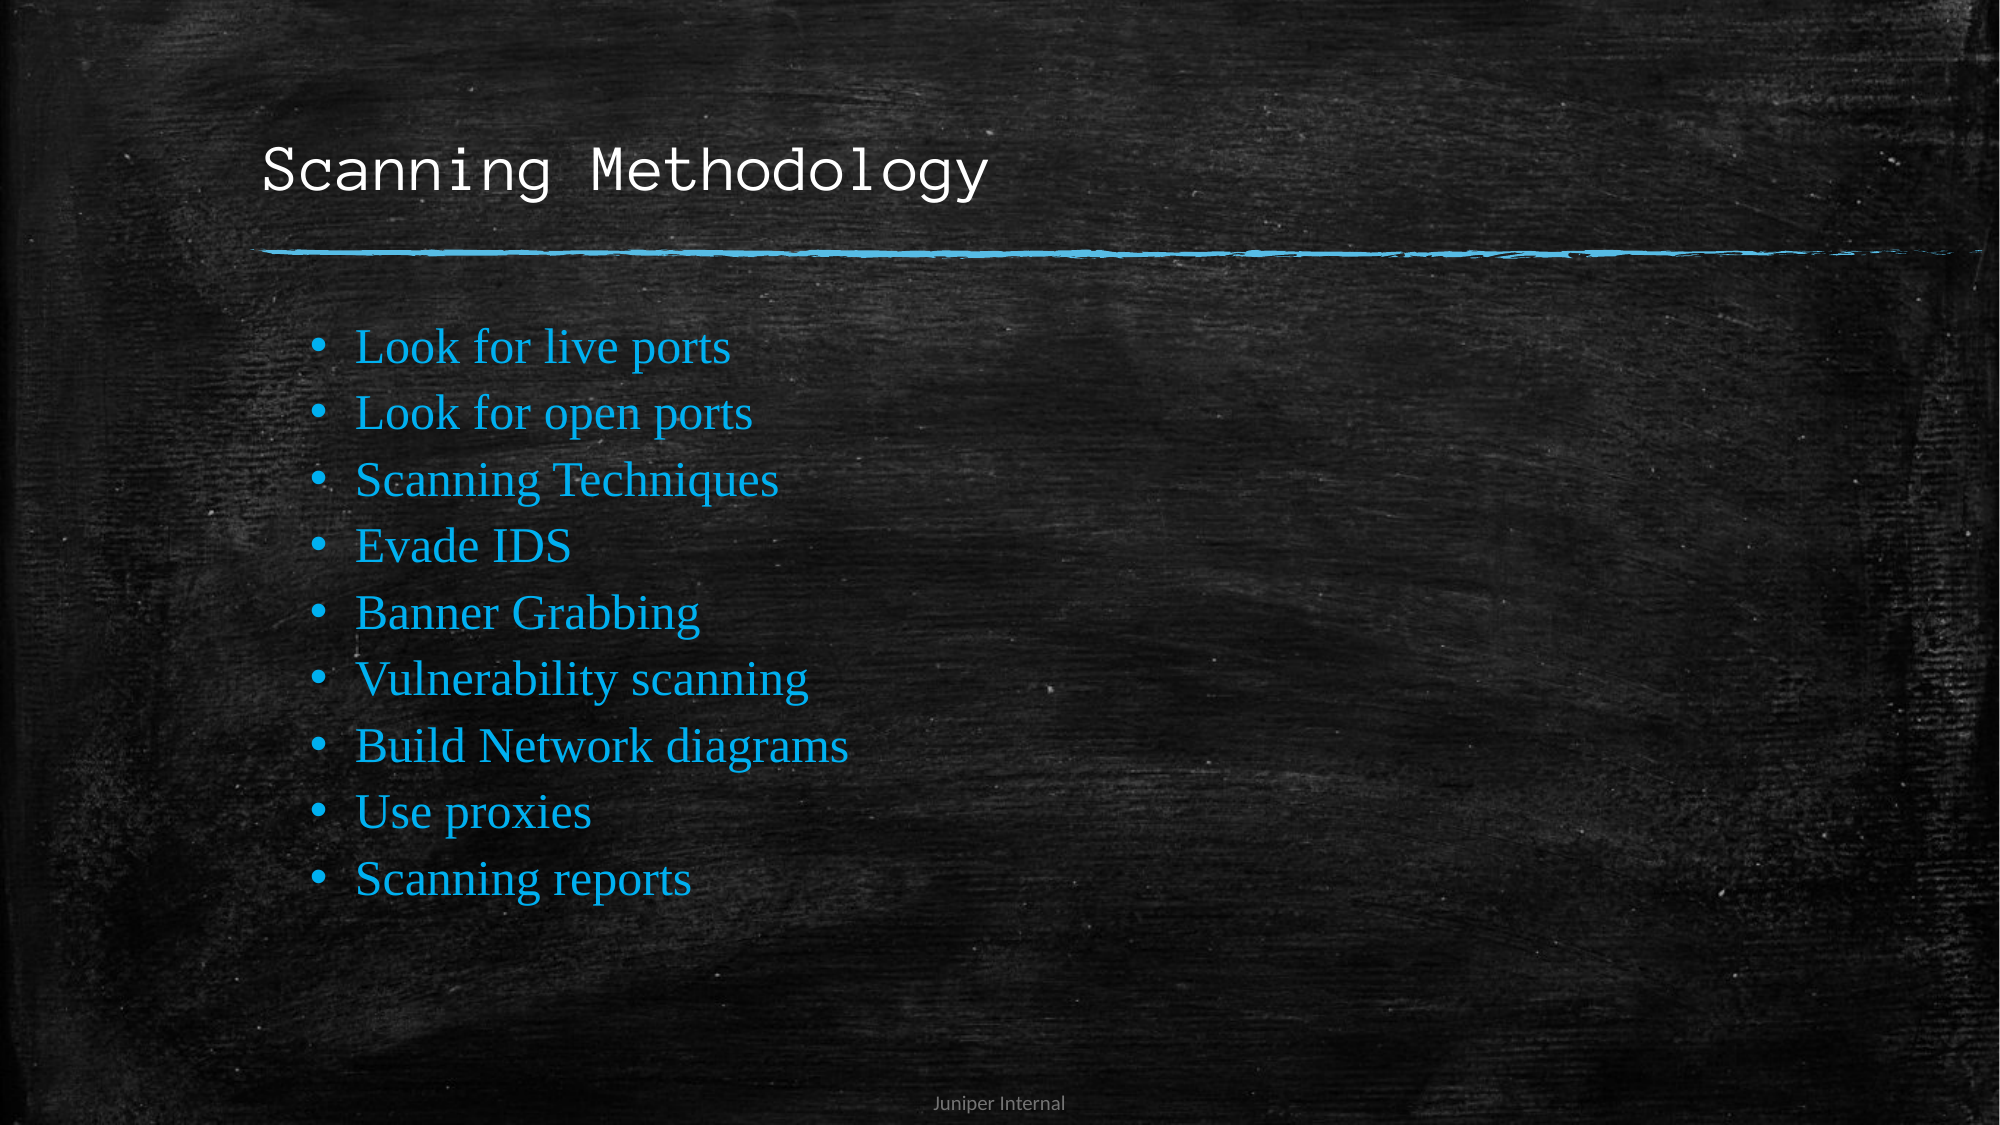

# Scanning Methodology
Look for live ports
Look for open ports
Scanning Techniques
Evade IDS
Banner Grabbing
Vulnerability scanning
Build Network diagrams
Use proxies
Scanning reports